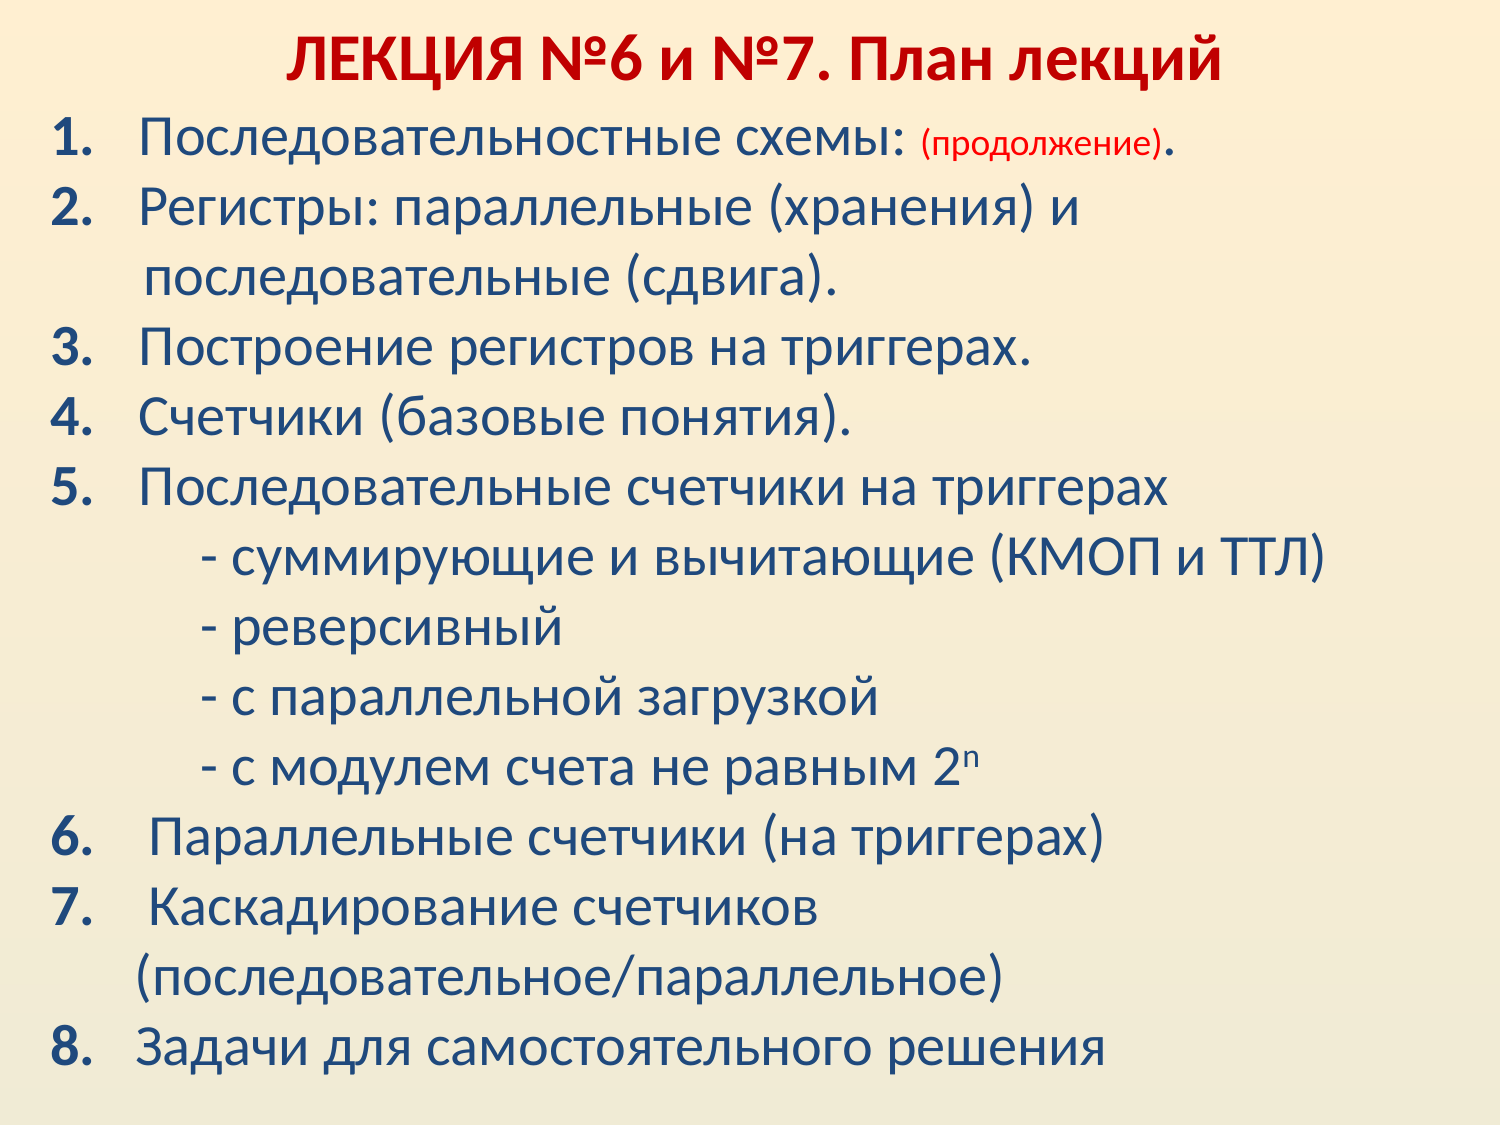

# ЛЕКЦИЯ №6 и №7. План лекций
 Последовательностные схемы: (продолжение).
 Регистры: параллельные (хранения) и
       последовательные (сдвига).
 Построение регистров на триггерах.
 Счетчики (базовые понятия).
 Последовательные счетчики на триггерах
	- суммирующие и вычитающие (КМОП и ТТЛ)
	- реверсивный
	- с параллельной загрузкой
	- с модулем счета не равным 2n
 Параллельные счетчики (на триггерах)
 Каскадирование счетчиков (последовательное/параллельное)
8.   Задачи для самостоятельного решения